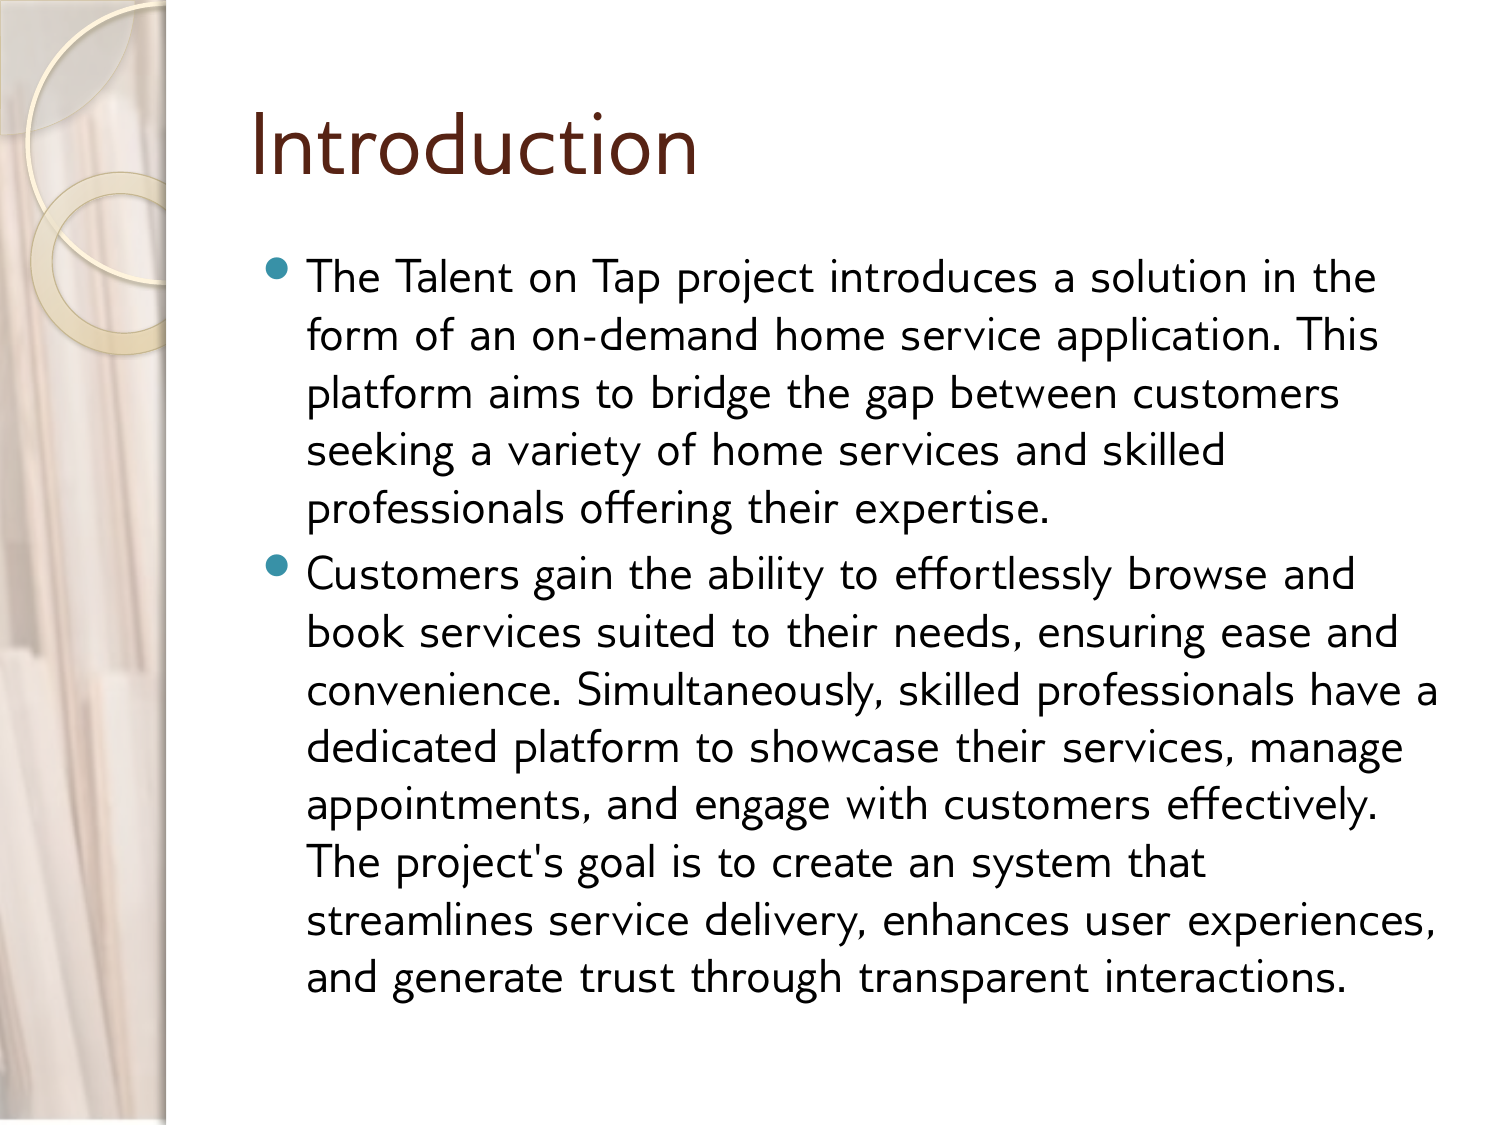

# Introduction
The Talent on Tap project introduces a solution in the form of an on-demand home service application. This platform aims to bridge the gap between customers seeking a variety of home services and skilled professionals offering their expertise.
Customers gain the ability to effortlessly browse and book services suited to their needs, ensuring ease and convenience. Simultaneously, skilled professionals have a dedicated platform to showcase their services, manage appointments, and engage with customers effectively. The project's goal is to create an system that streamlines service delivery, enhances user experiences, and generate trust through transparent interactions.